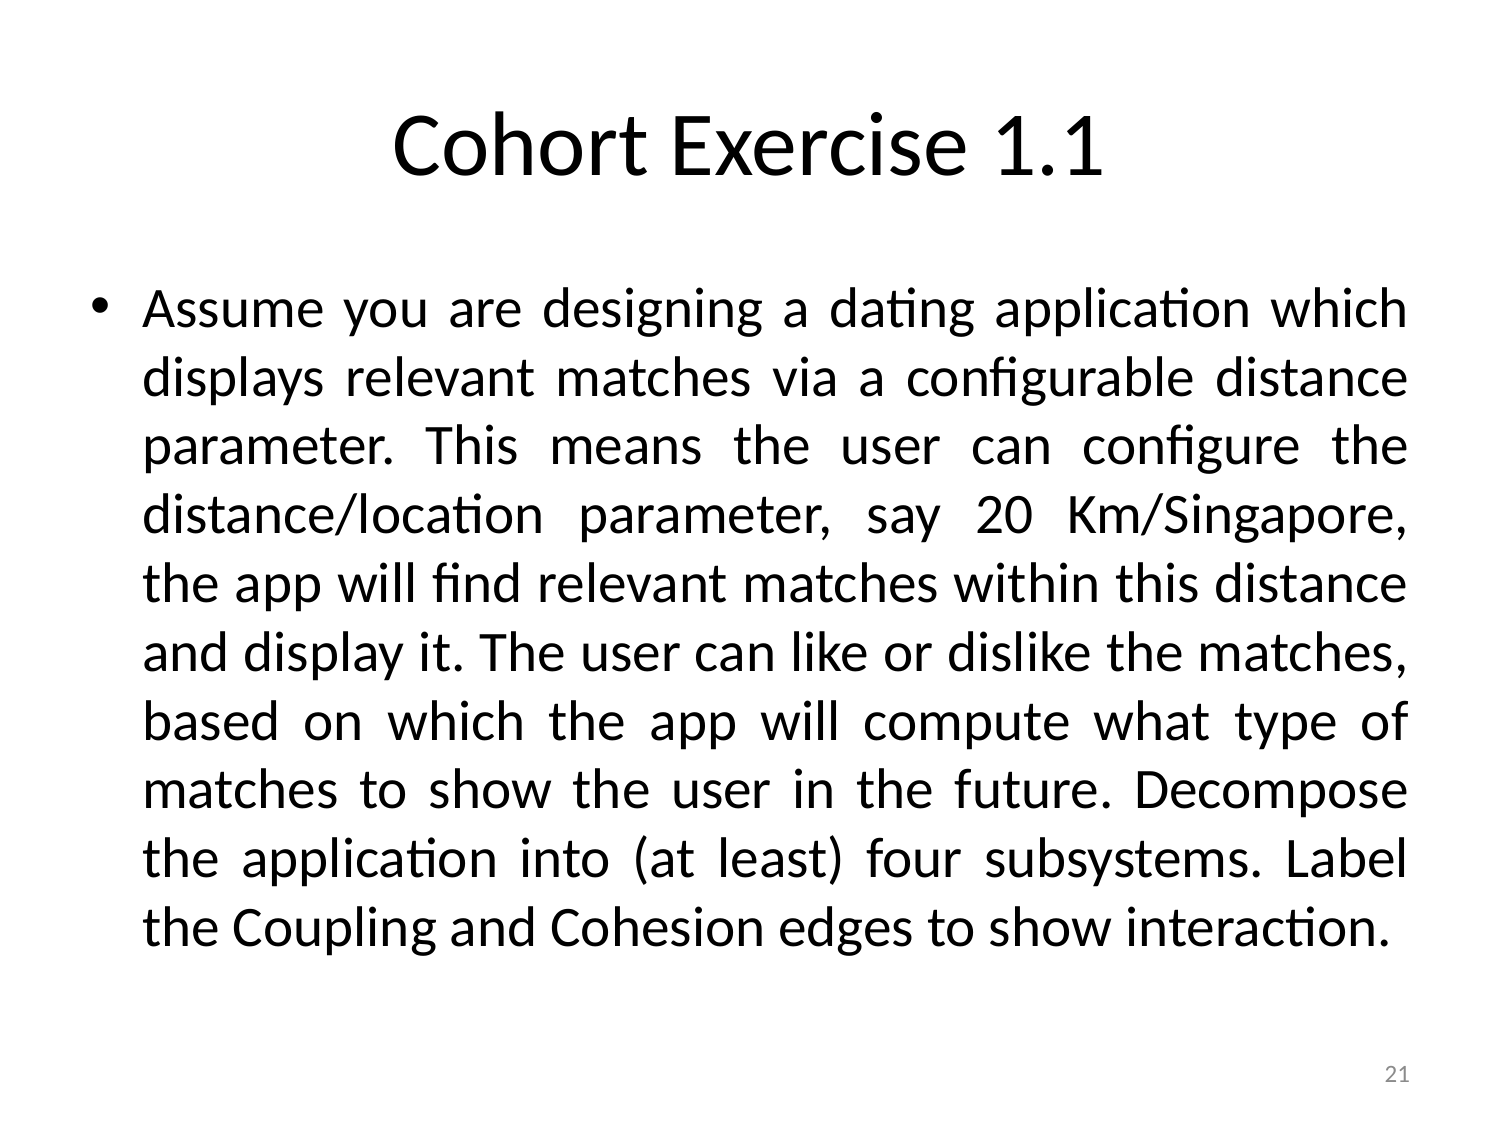

# Cohort Exercise 1.1
Assume you are designing a dating application which displays relevant matches via a configurable distance parameter. This means the user can configure the distance/location parameter, say 20 Km/Singapore, the app will find relevant matches within this distance and display it. The user can like or dislike the matches, based on which the app will compute what type of matches to show the user in the future. Decompose the application into (at least) four subsystems. Label the Coupling and Cohesion edges to show interaction.
21